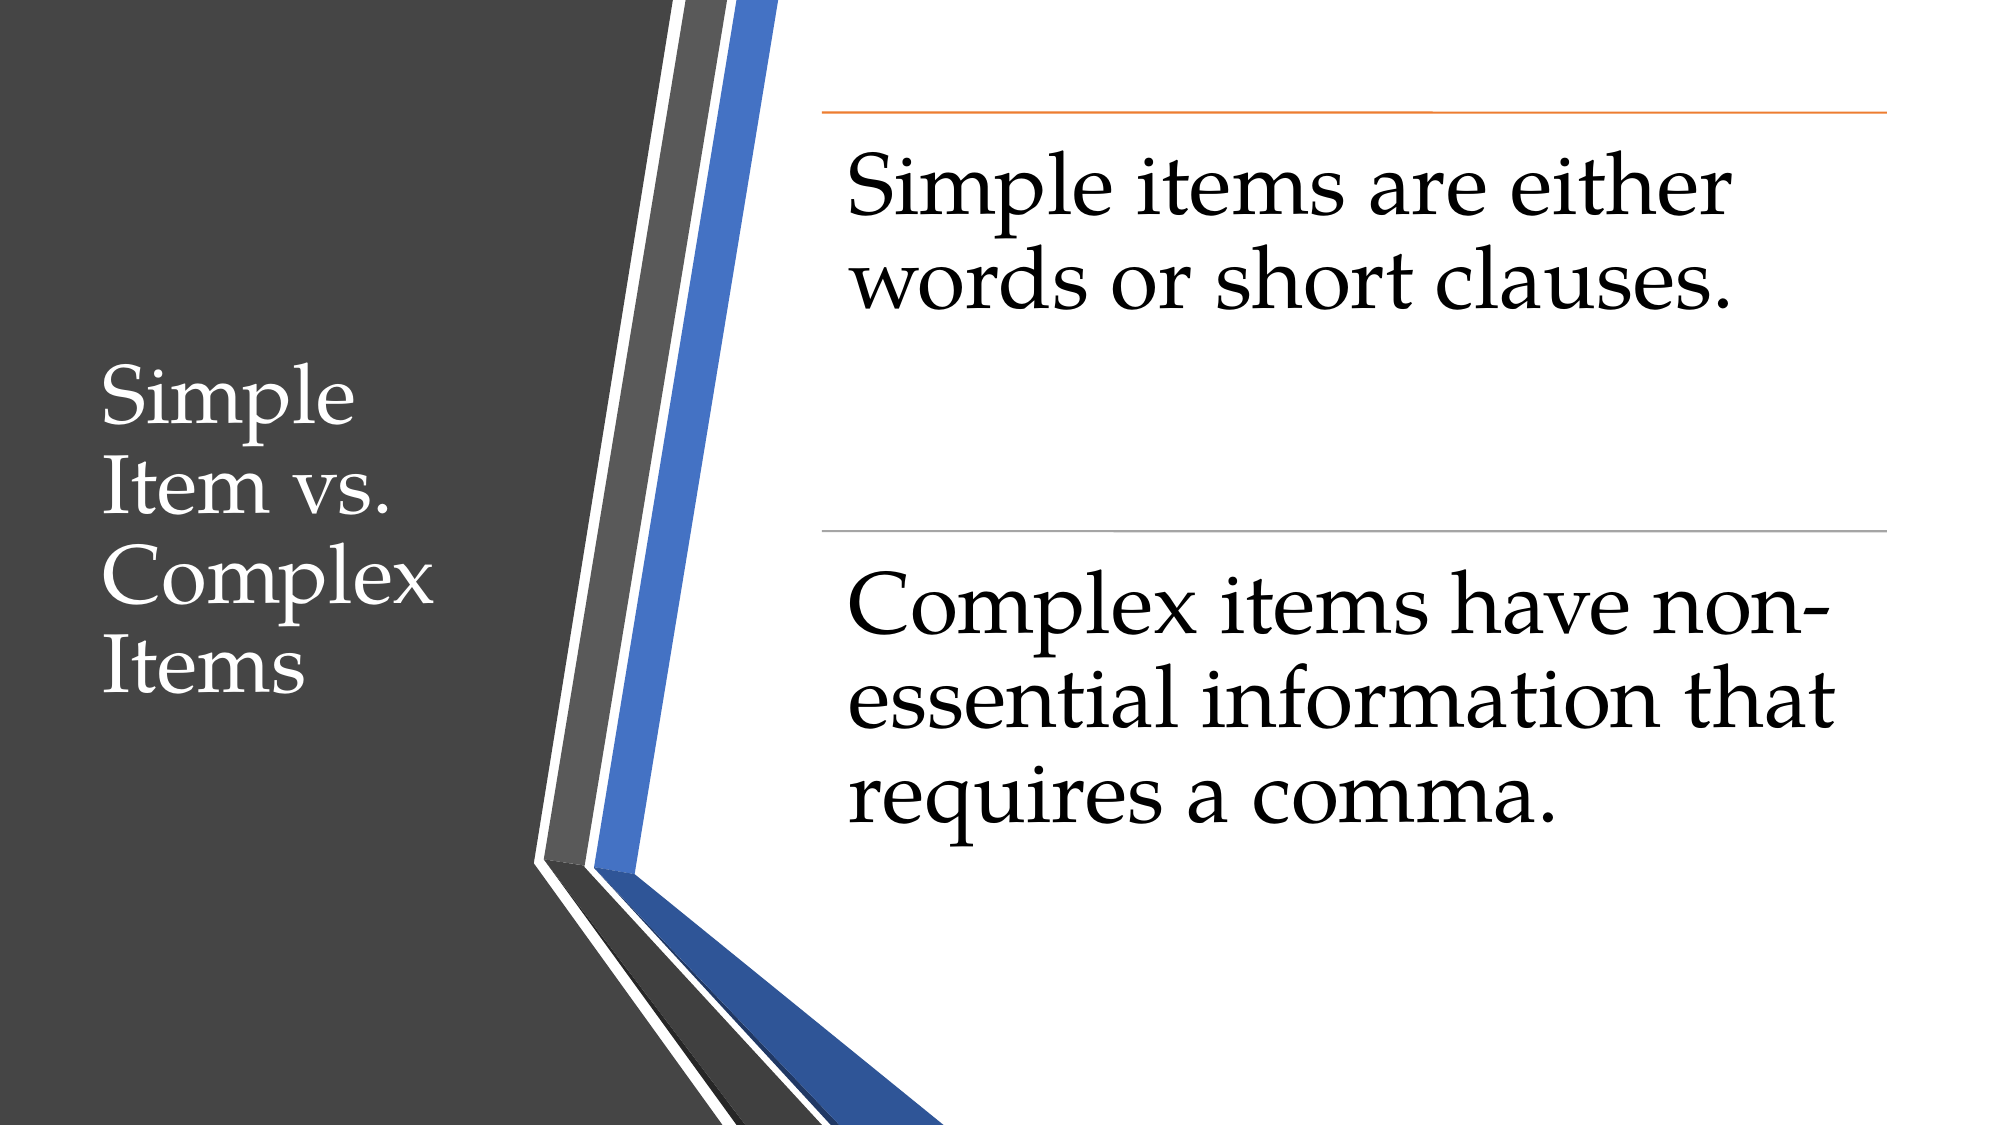

# Simple Item vs. Complex Items
Simple items are either words or short clauses.
Complex items have non-essential information that requires a comma.